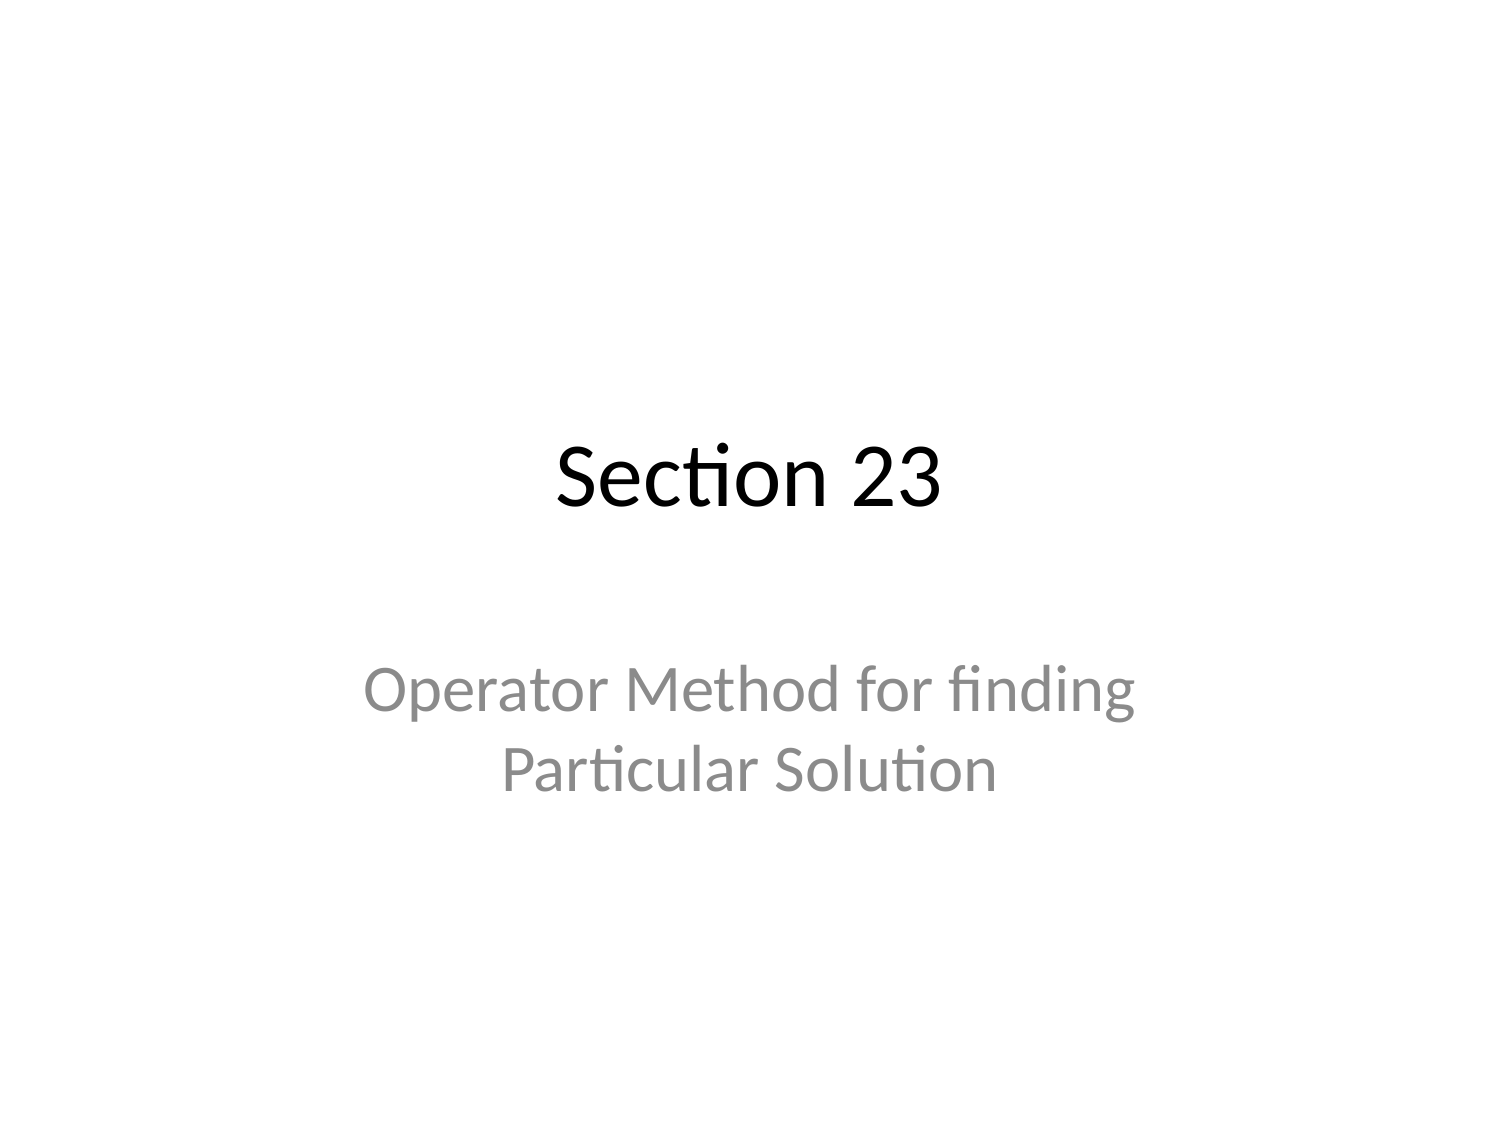

# Section 23
Operator Method for finding Particular Solution